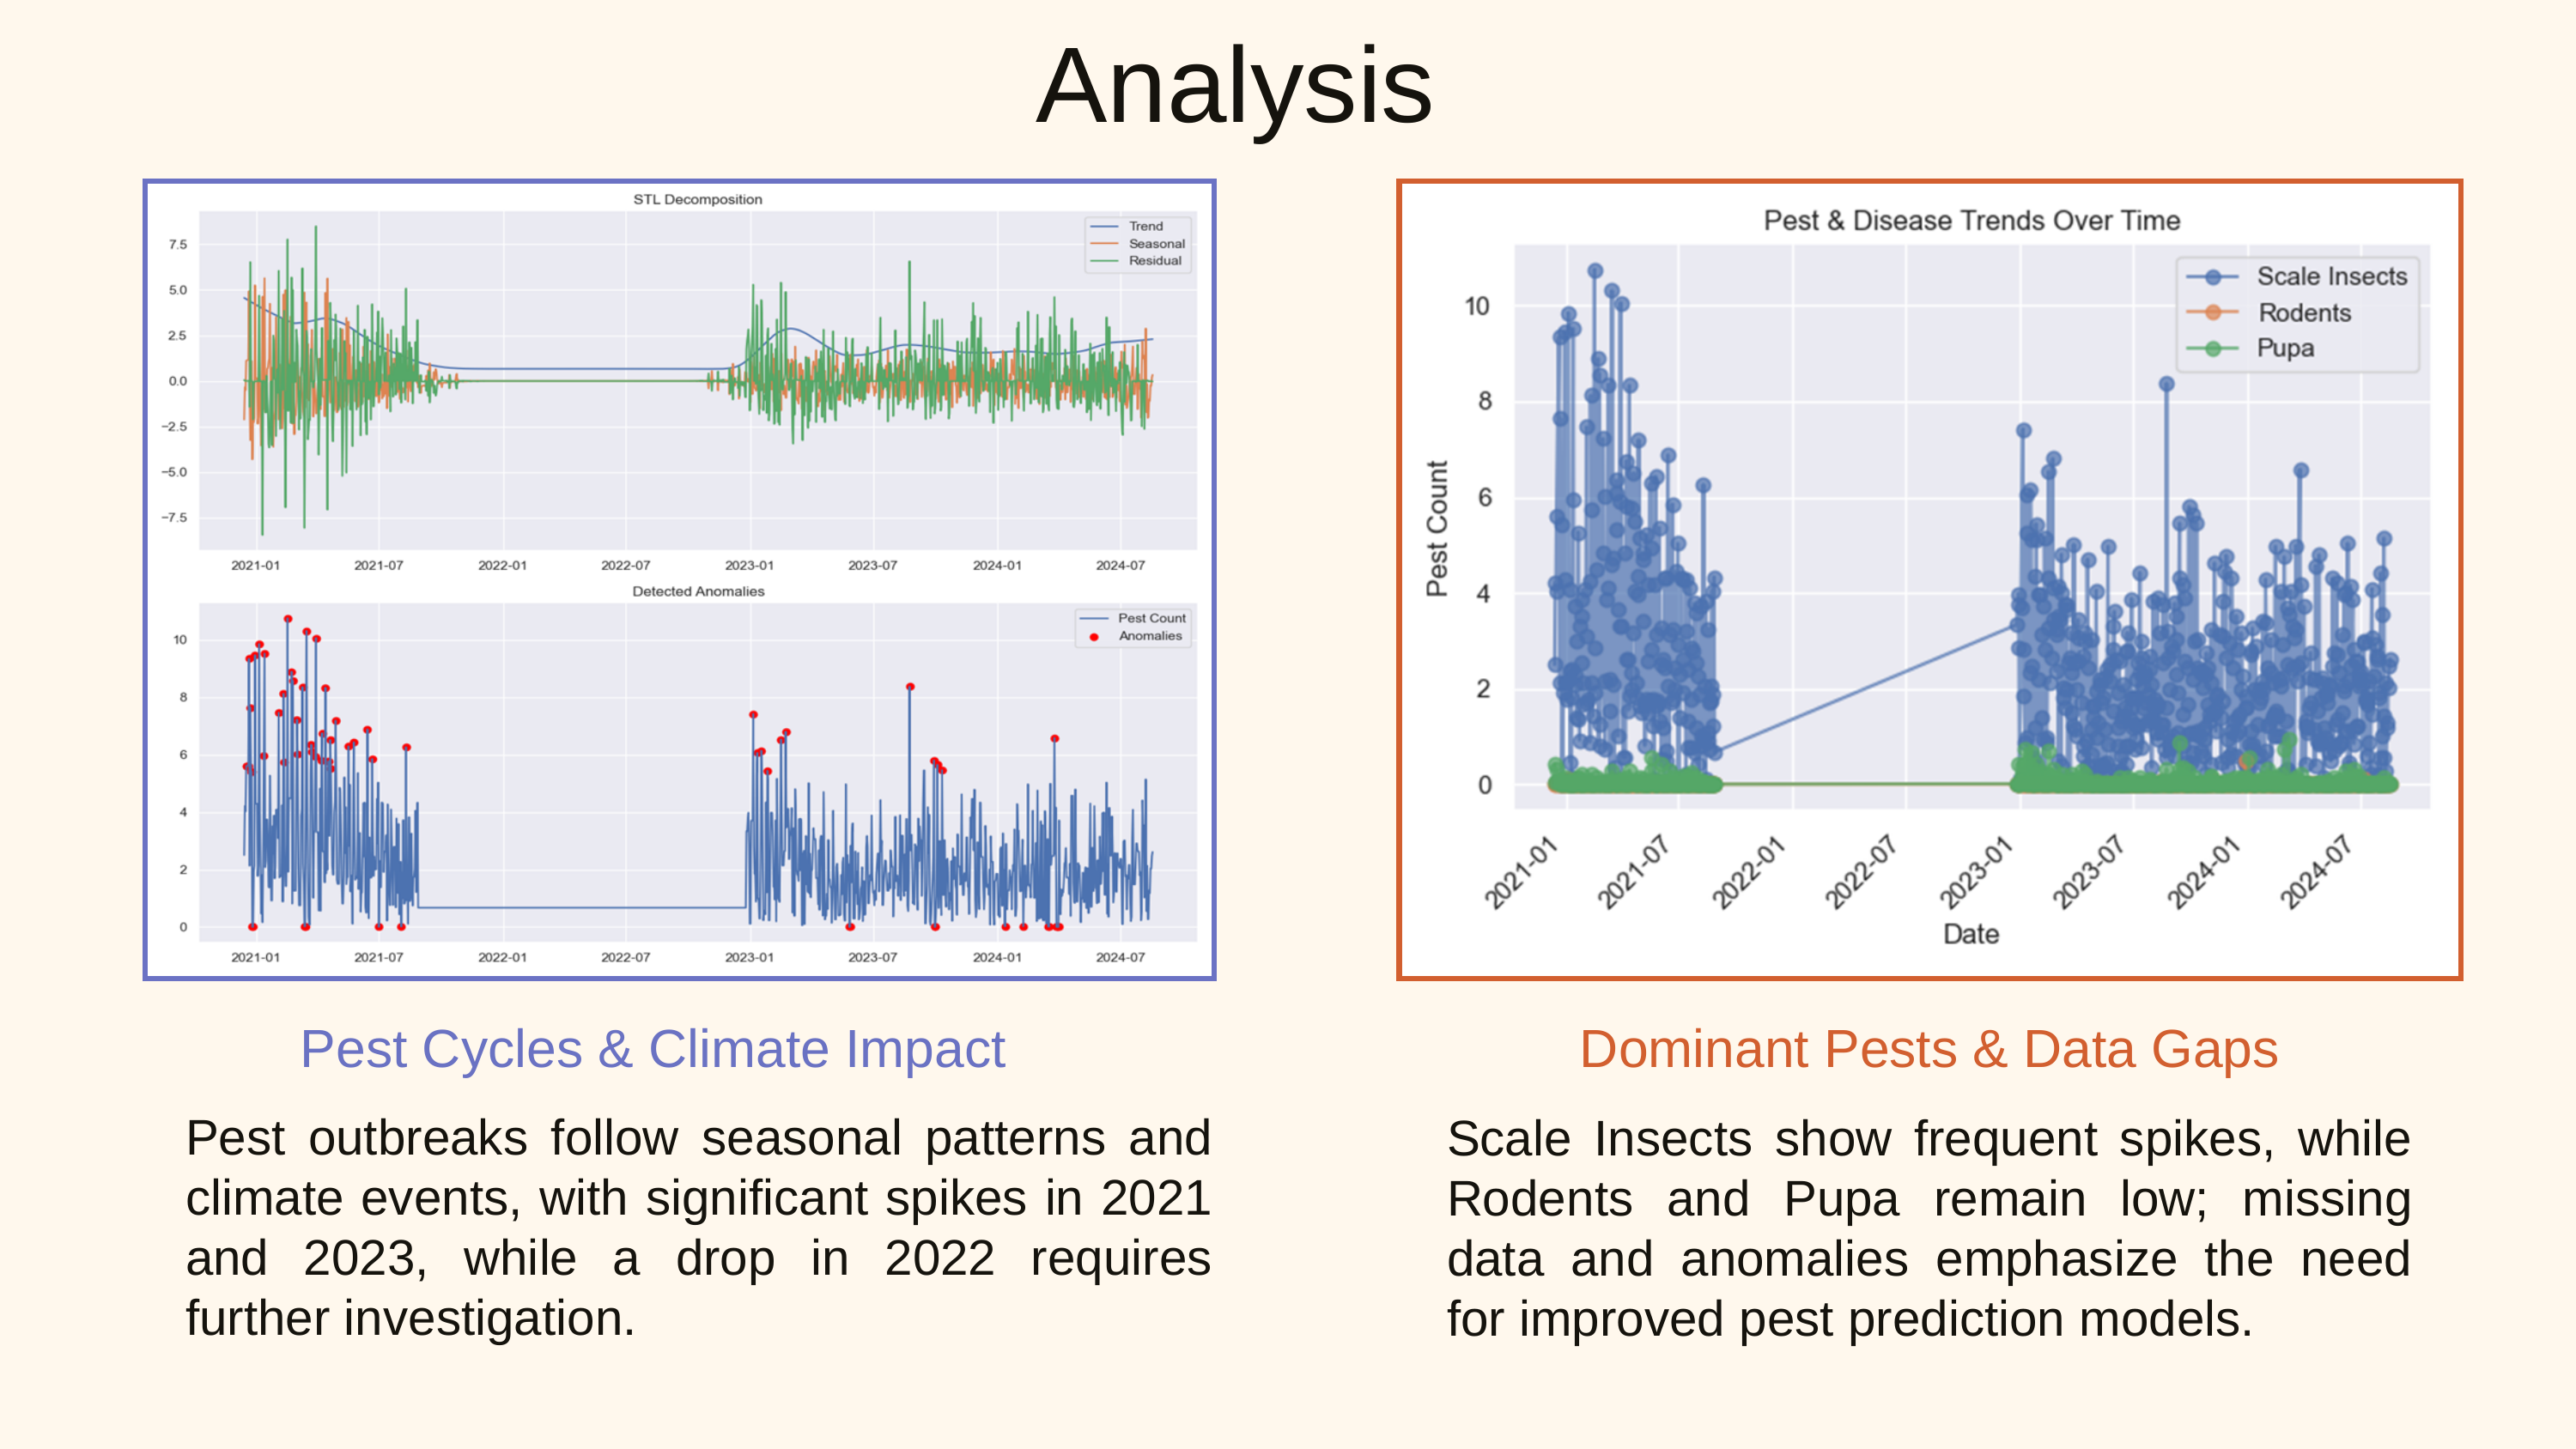

Analysis

Pest Cycles & Climate Impact
Pest outbreaks follow seasonal patterns and climate events, with significant spikes in 2021 and 2023, while a drop in 2022 requires further investigation.
Dominant Pests & Data Gaps
Scale Insects show frequent spikes, while Rodents and Pupa remain low; missing data and anomalies emphasize the need for improved pest prediction models.